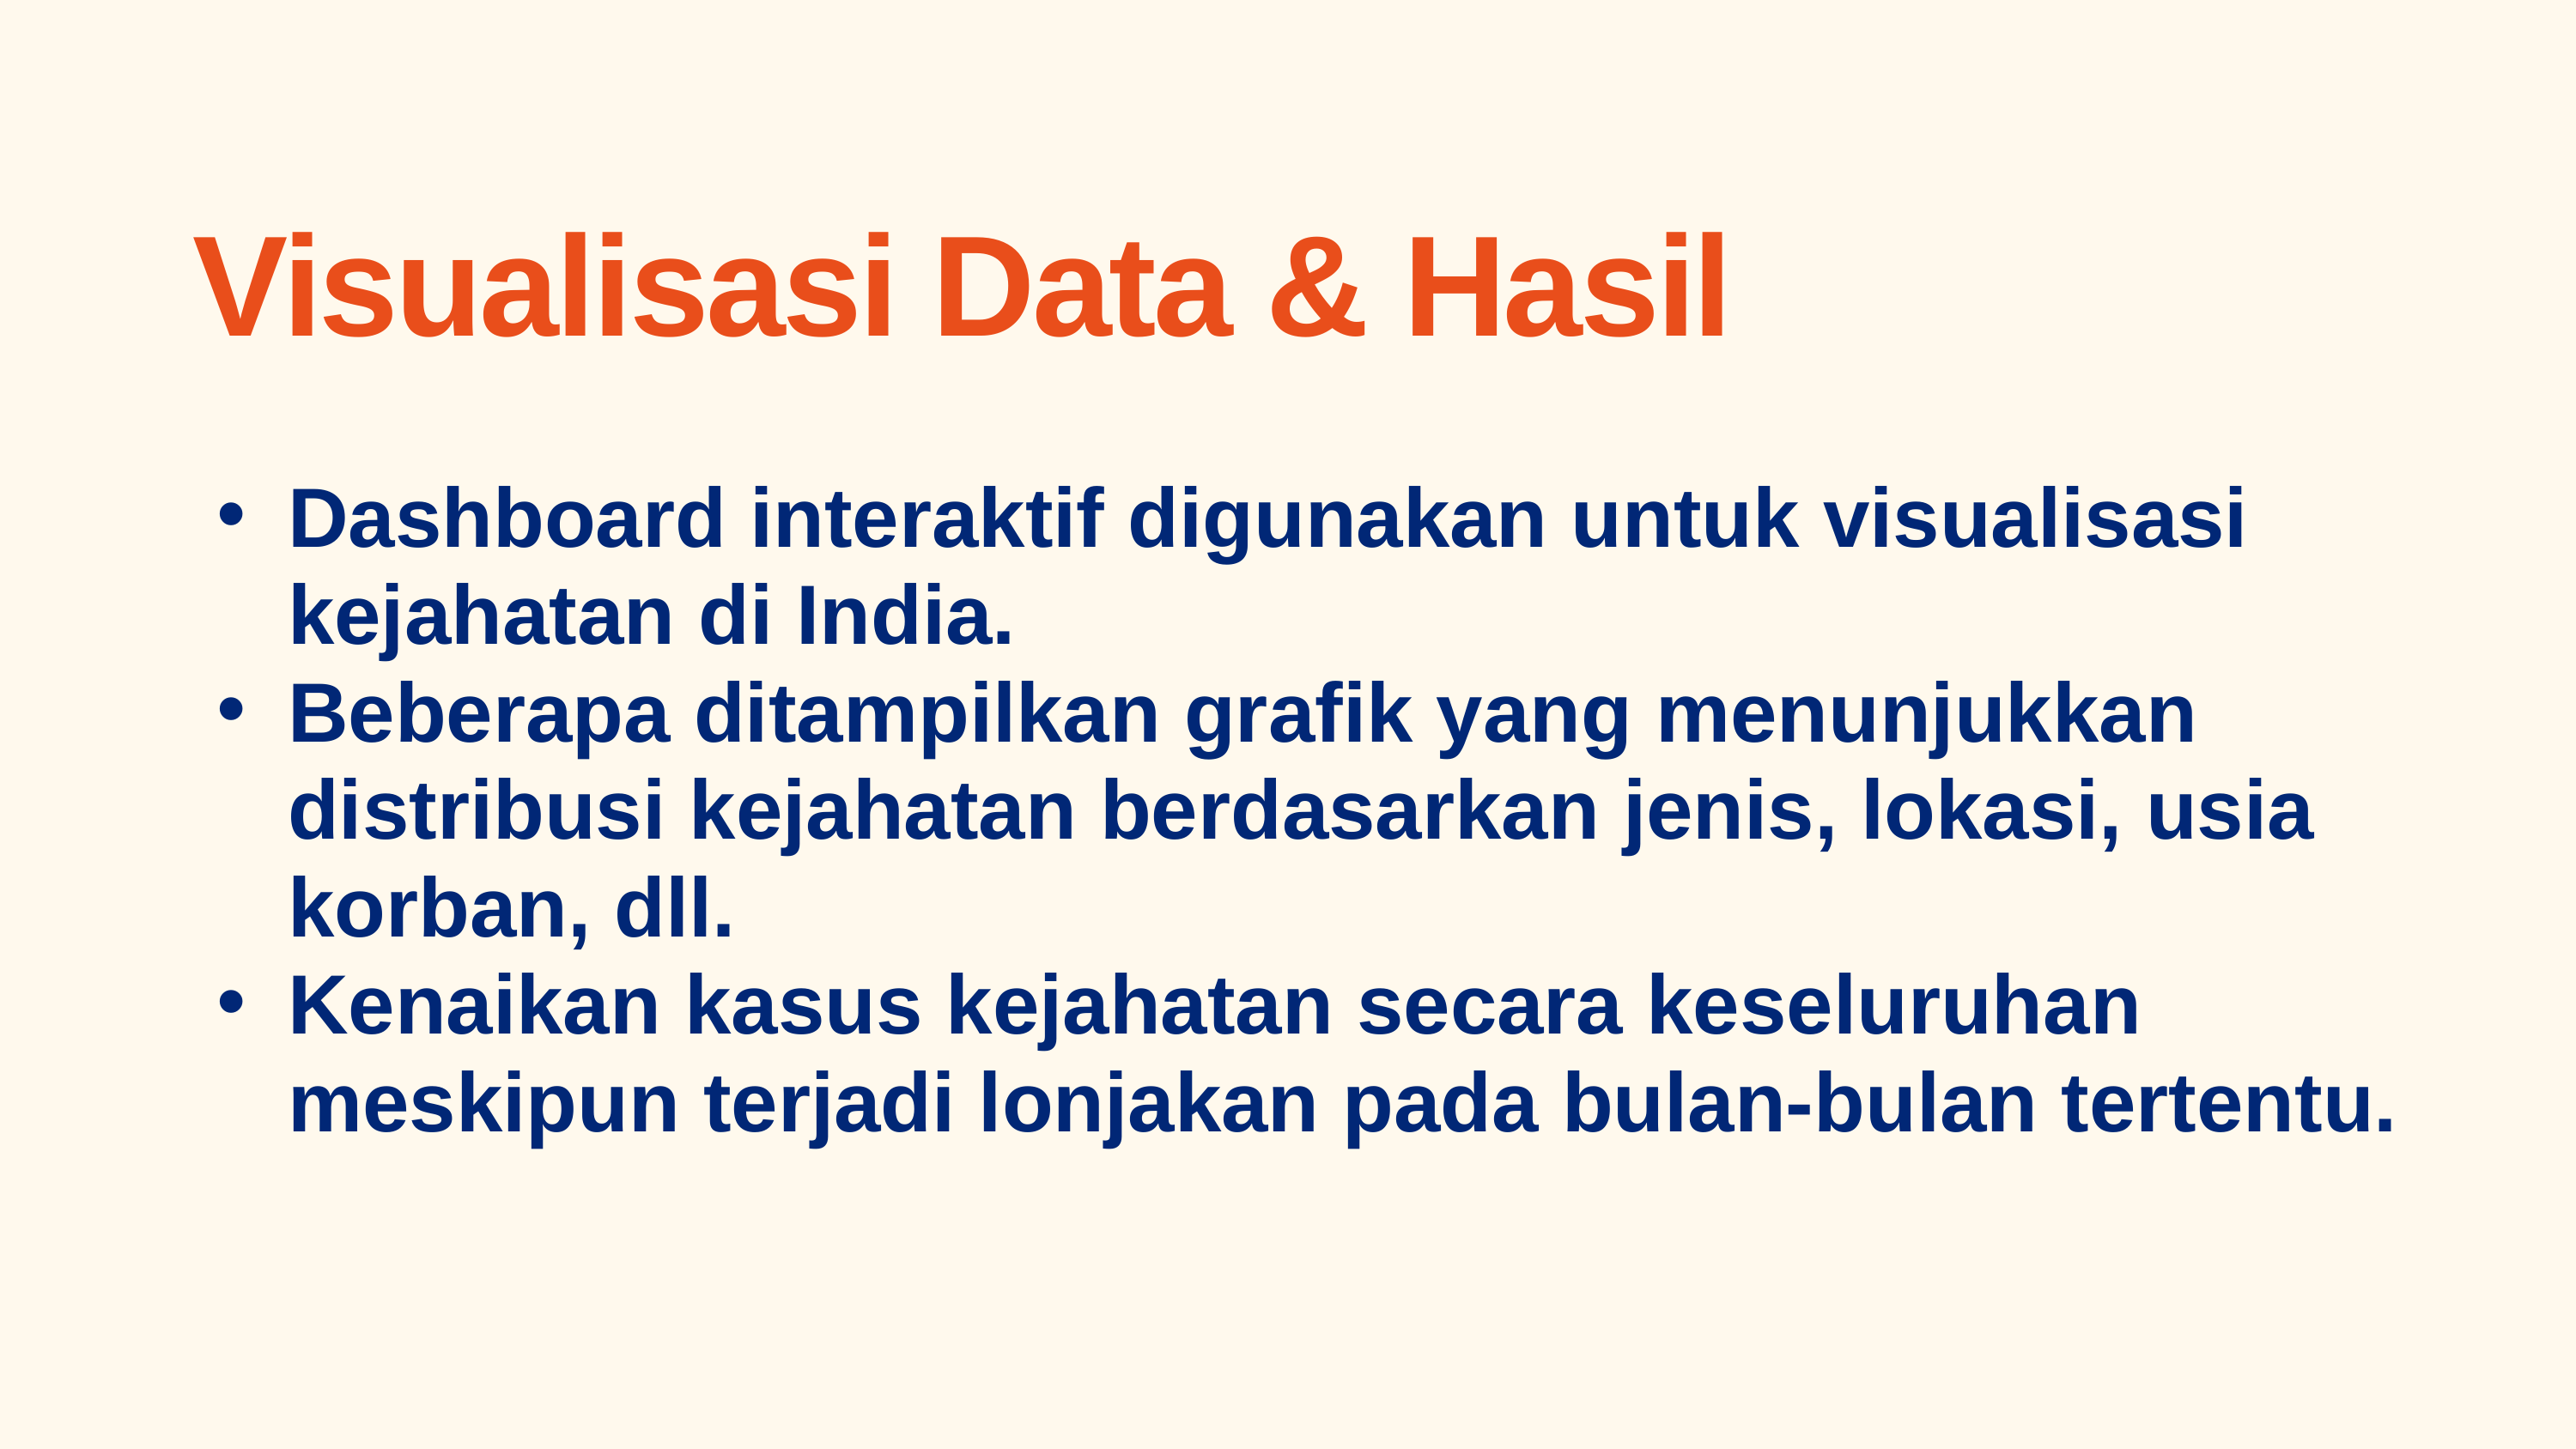

Visualisasi Data & Hasil
Dashboard interaktif digunakan untuk visualisasi kejahatan di India.
Beberapa ditampilkan grafik yang menunjukkan distribusi kejahatan berdasarkan jenis, lokasi, usia korban, dll.
Kenaikan kasus kejahatan secara keseluruhan meskipun terjadi lonjakan pada bulan-bulan tertentu.